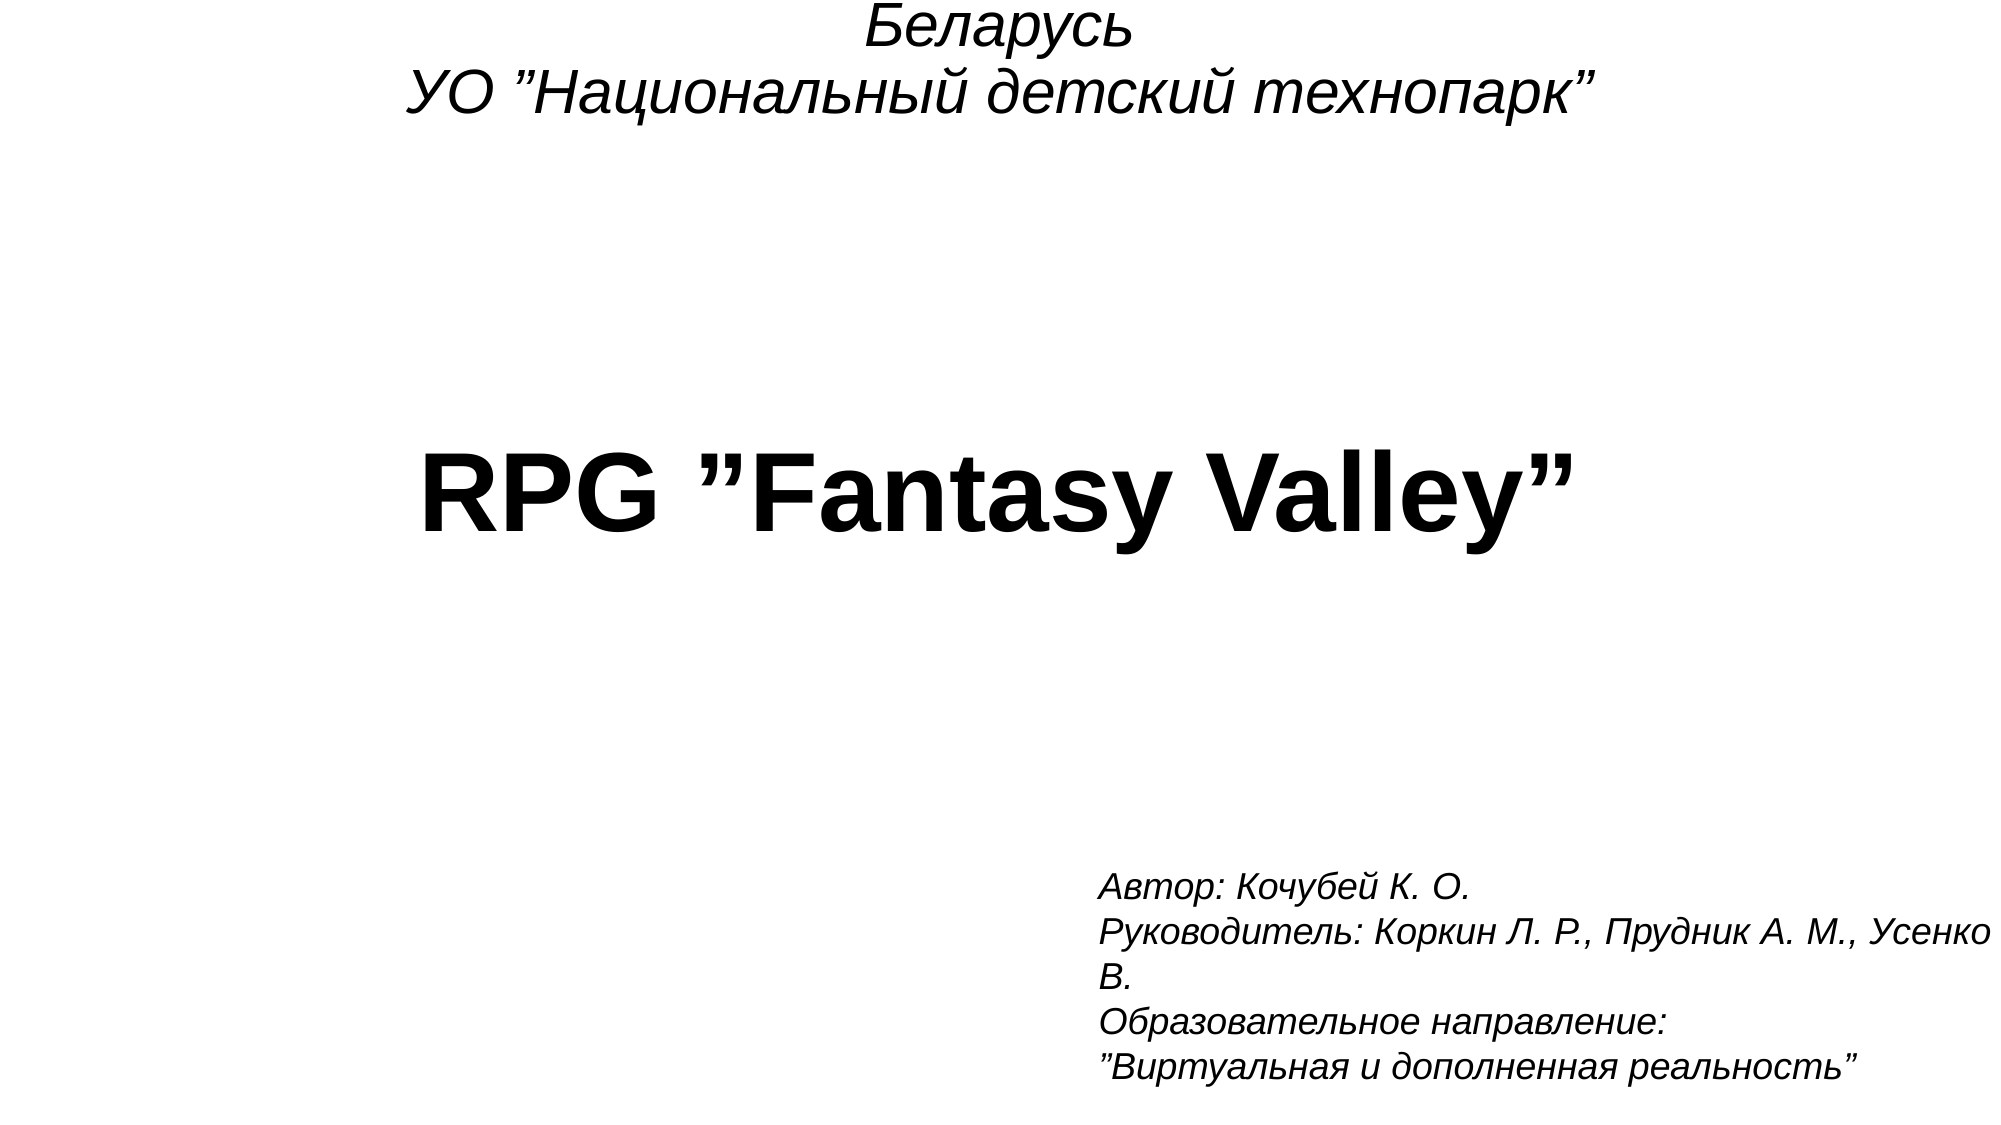

# Министерство образования Республики Беларусь УО ”Национальный детский технопарк”
RPG ”Fantasy Valley”
Автор: Кочубей К. О.
Руководитель: Коркин Л. Р., Прудник А. М., Усенко Ф. В.
Образовательное направление:
”Виртуальная и дополненная реальность”